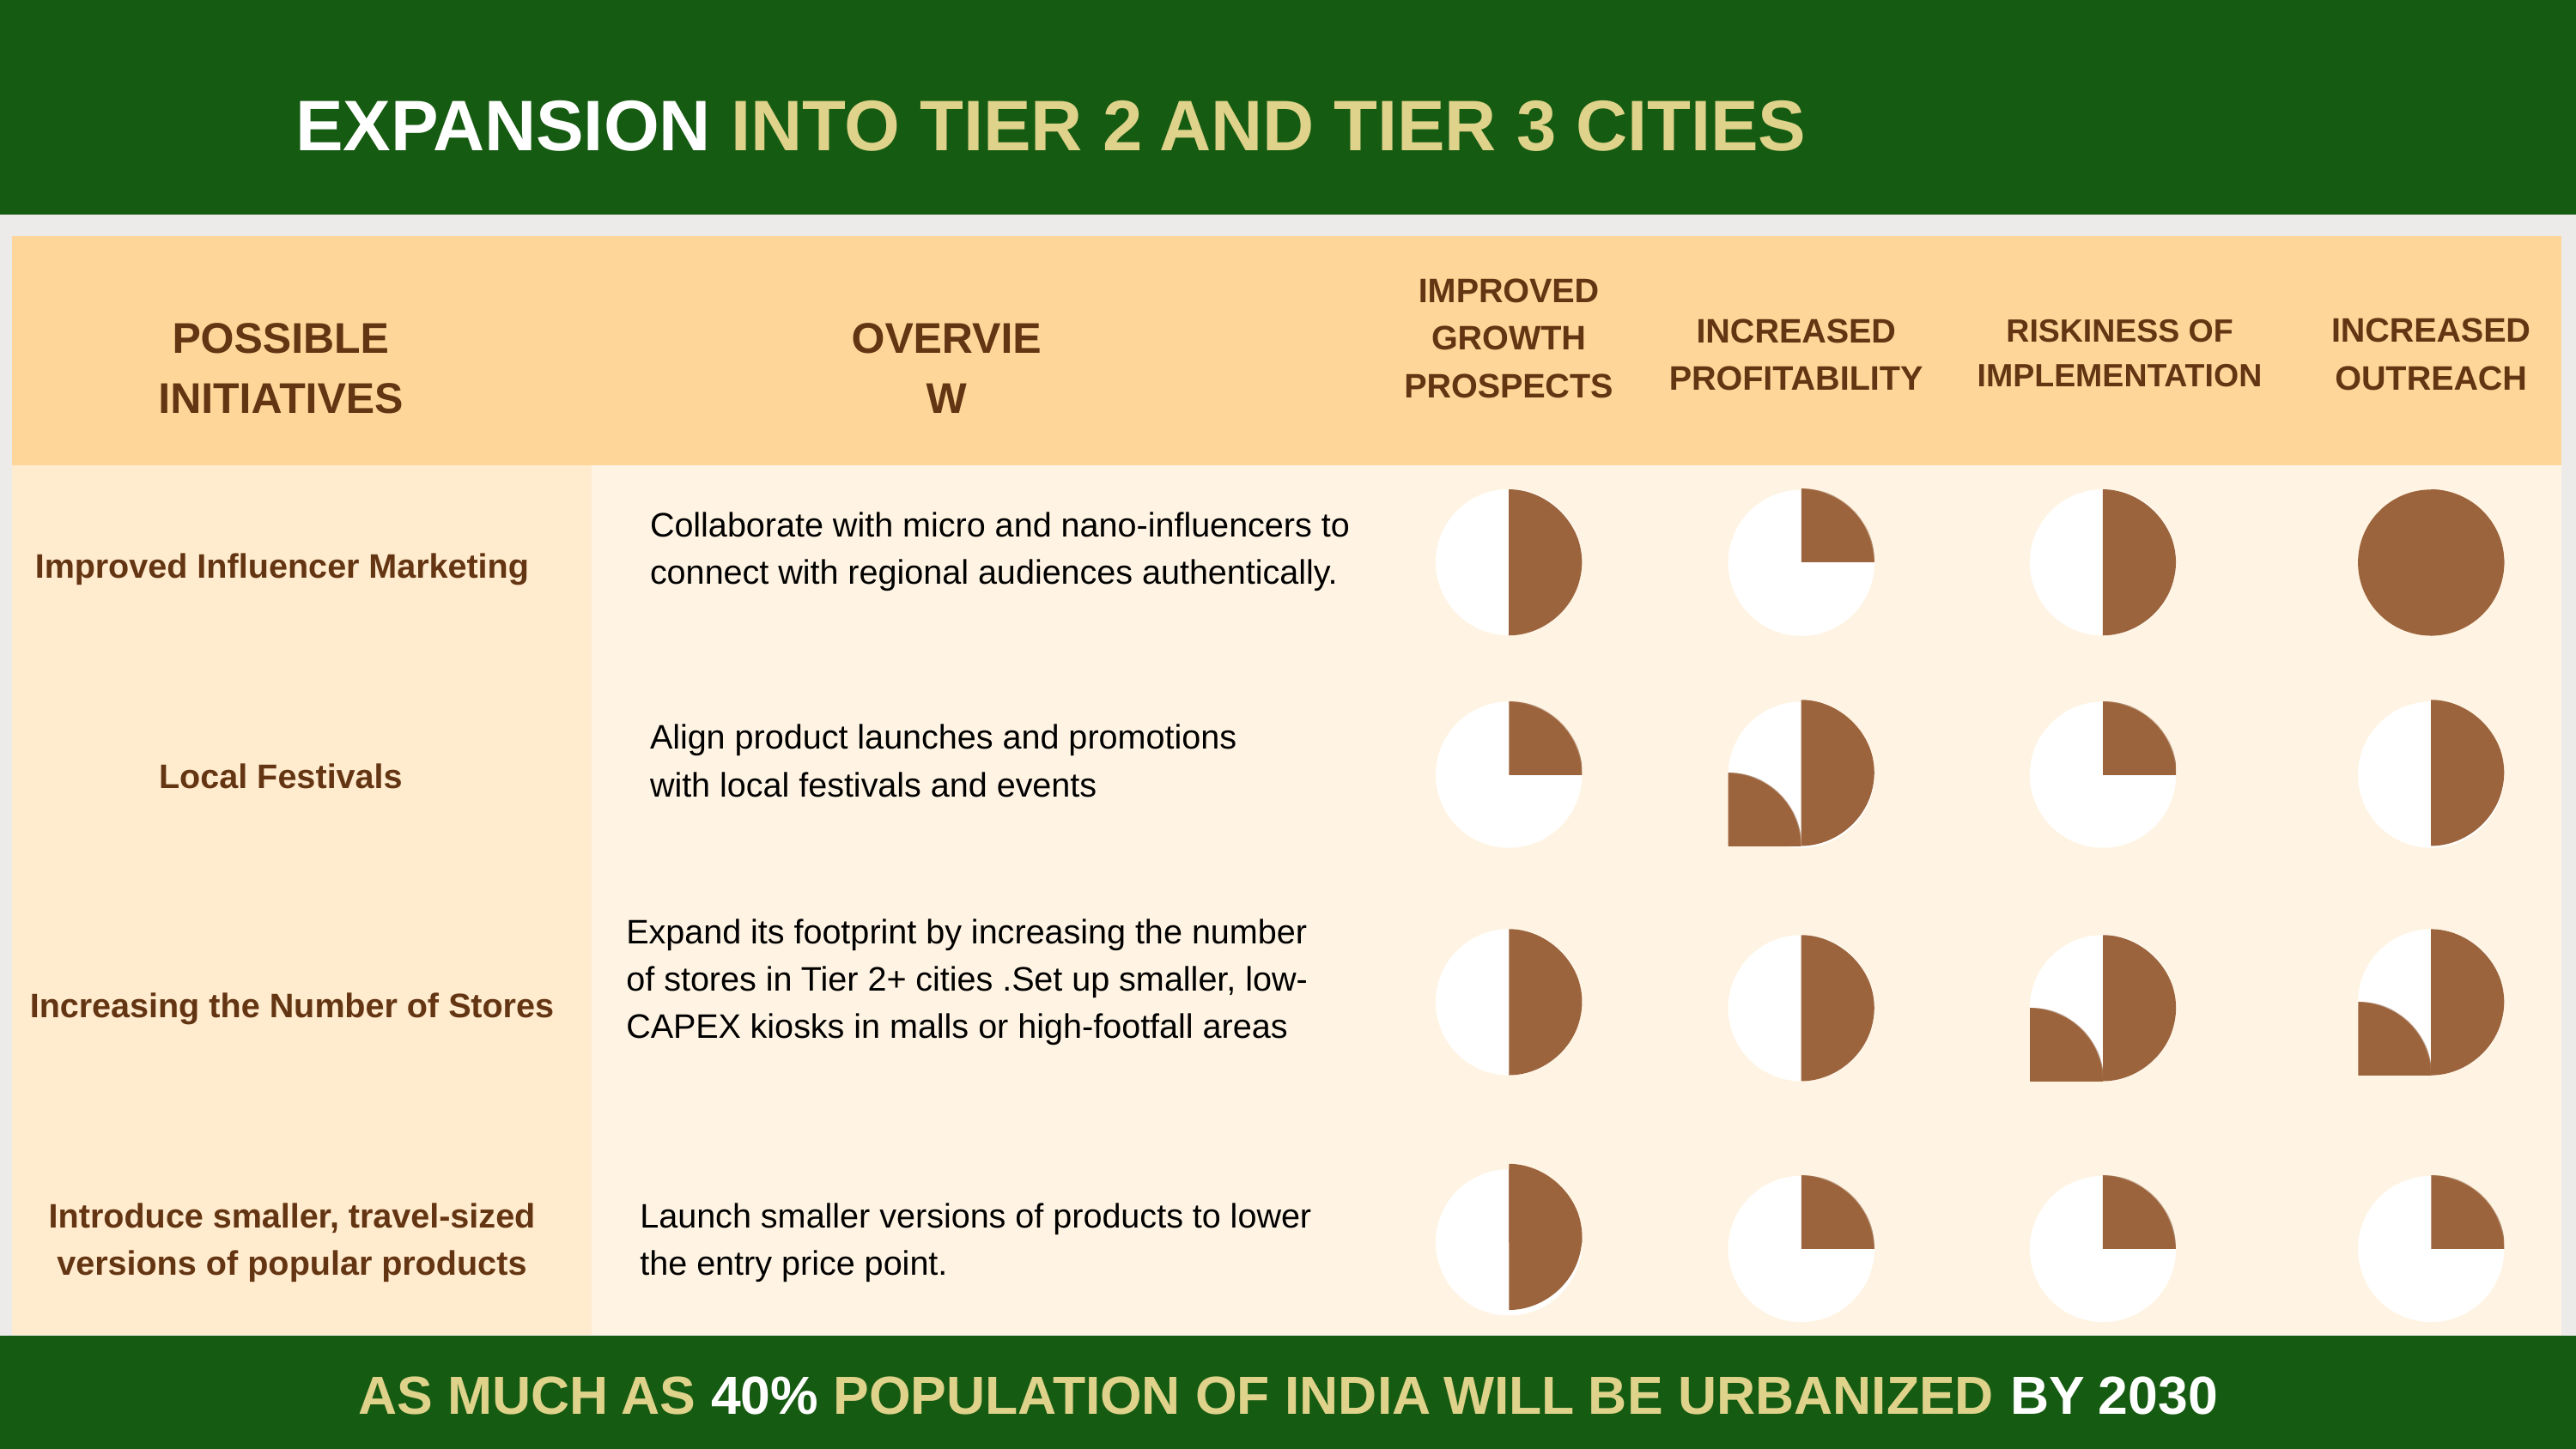

EXPANSION INTO TIER 2 AND TIER 3 CITIES
|  |  |  |  |  |  |
| --- | --- | --- | --- | --- | --- |
|  |  |  |  |  |  |
|  |  |  |  |  |  |
|  |  |  |  |  |  |
|  |  |  |  |  |  |
IMPROVED GROWTH PROSPECTS
POSSIBLE INITIATIVES
INCREASED OUTREACH
OVERVIEW
INCREASED PROFITABILITY
RISKINESS OF IMPLEMENTATION

Collaborate with micro and nano-influencers to connect with regional audiences authentically.

Improved Influencer Marketing

Align product launches and promotions with local festivals and events

Local Festivals

Expand its footprint by increasing the number of stores in Tier 2+ cities .Set up smaller, low-CAPEX kiosks in malls or high-footfall areas

Increasing the Number of Stores

Introduce smaller, travel-sized versions of popular products
Launch smaller versions of products to lower the entry price point.

AS MUCH AS 40% POPULATION OF INDIA WILL BE URBANIZED BY 2030